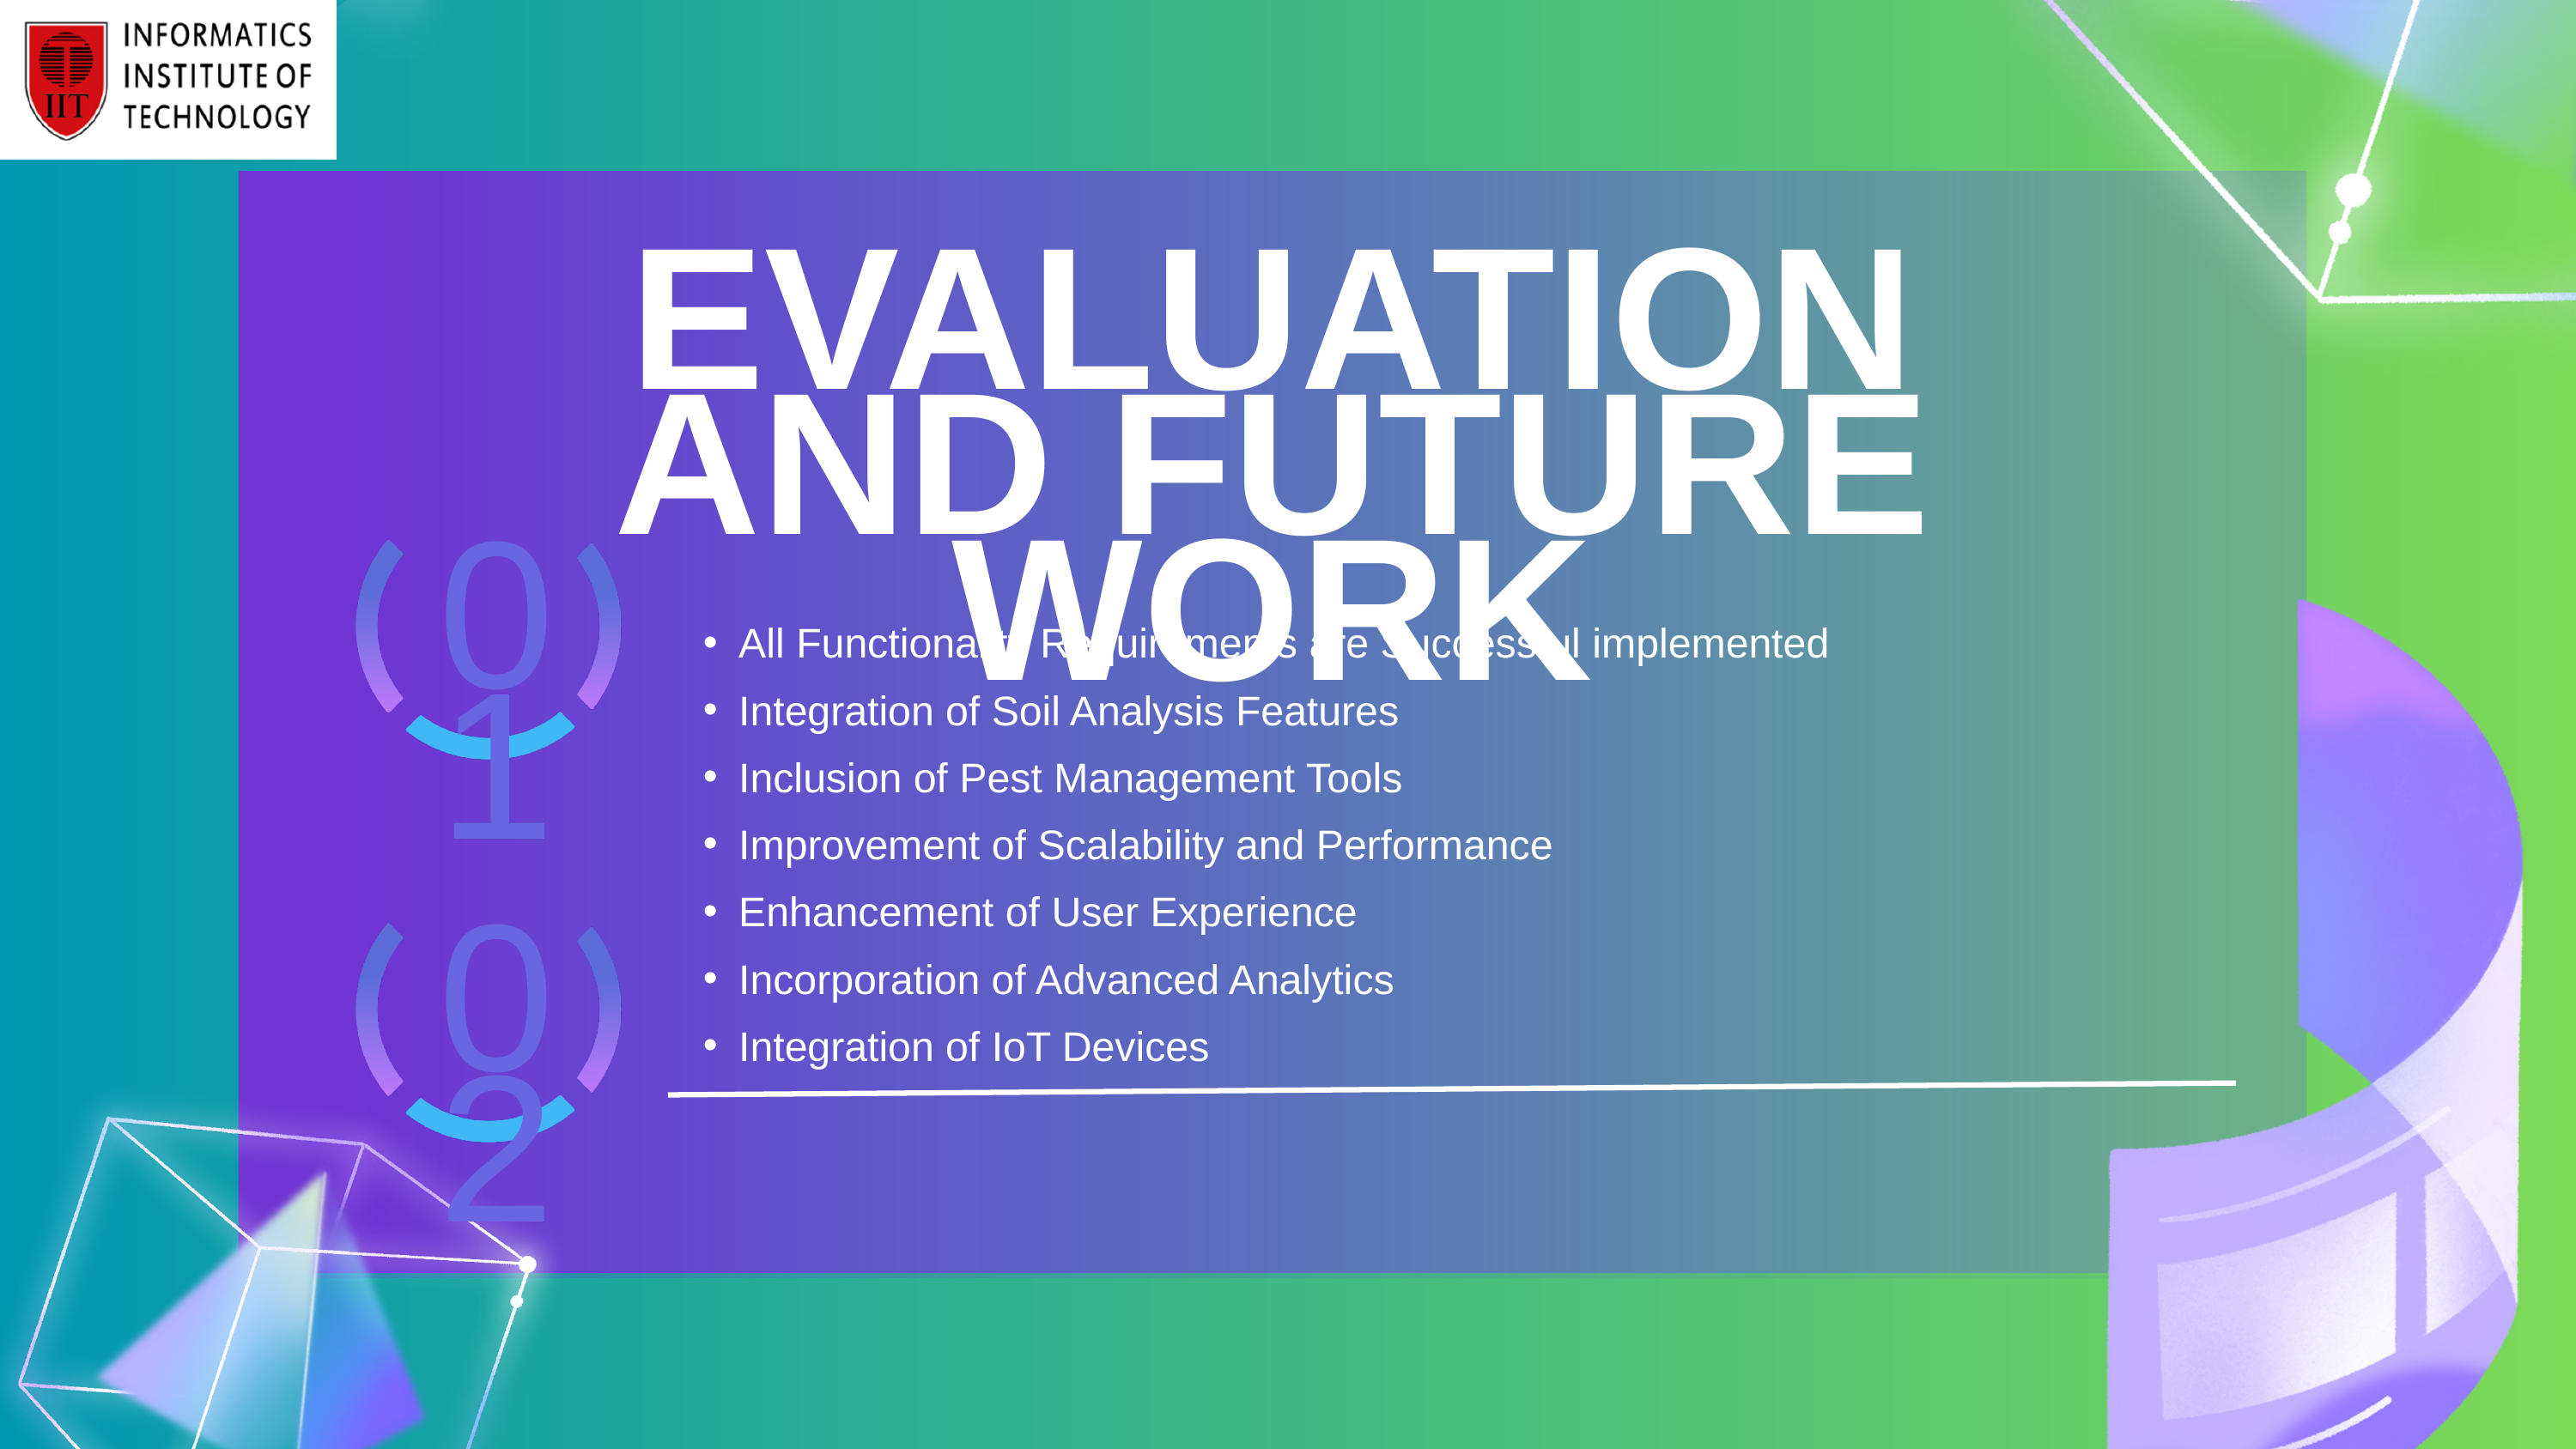

EVALUATION AND FUTURE WORK

01
All Functionality Requirements are Successful implemented
Integration of Soil Analysis Features
Inclusion of Pest Management Tools
Improvement of Scalability and Performance
Enhancement of User Experience
Incorporation of Advanced Analytics
Integration of IoT Devices

02